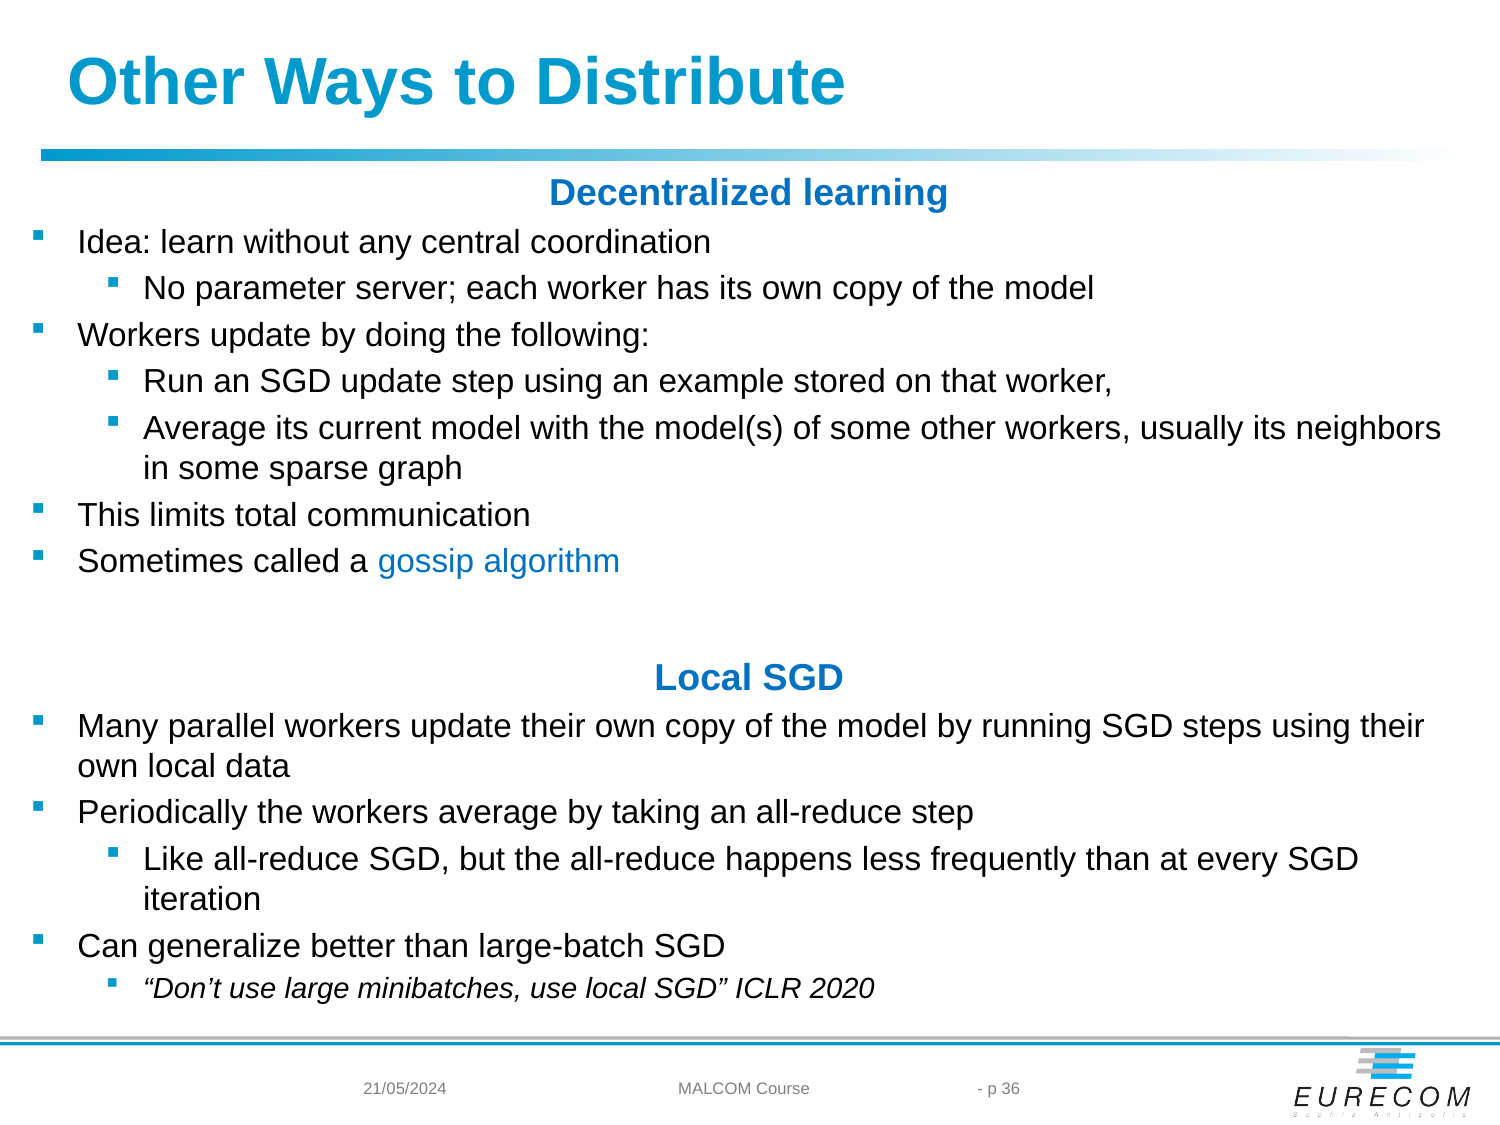

Other Ways to Distribute
Decentralized learning
Idea: learn without any central coordination
No parameter server; each worker has its own copy of the model
Workers update by doing the following:
Run an SGD update step using an example stored on that worker,
Average its current model with the model(s) of some other workers, usually its neighbors in some sparse graph
This limits total communication
Sometimes called a gossip algorithm
Local SGD
Many parallel workers update their own copy of the model by running SGD steps using their own local data
Periodically the workers average by taking an all-reduce step
Like all-reduce SGD, but the all-reduce happens less frequently than at every SGD iteration
Can generalize better than large-batch SGD
“Don’t use large minibatches, use local SGD” ICLR 2020
21/05/2024
MALCOM Course
- p 36